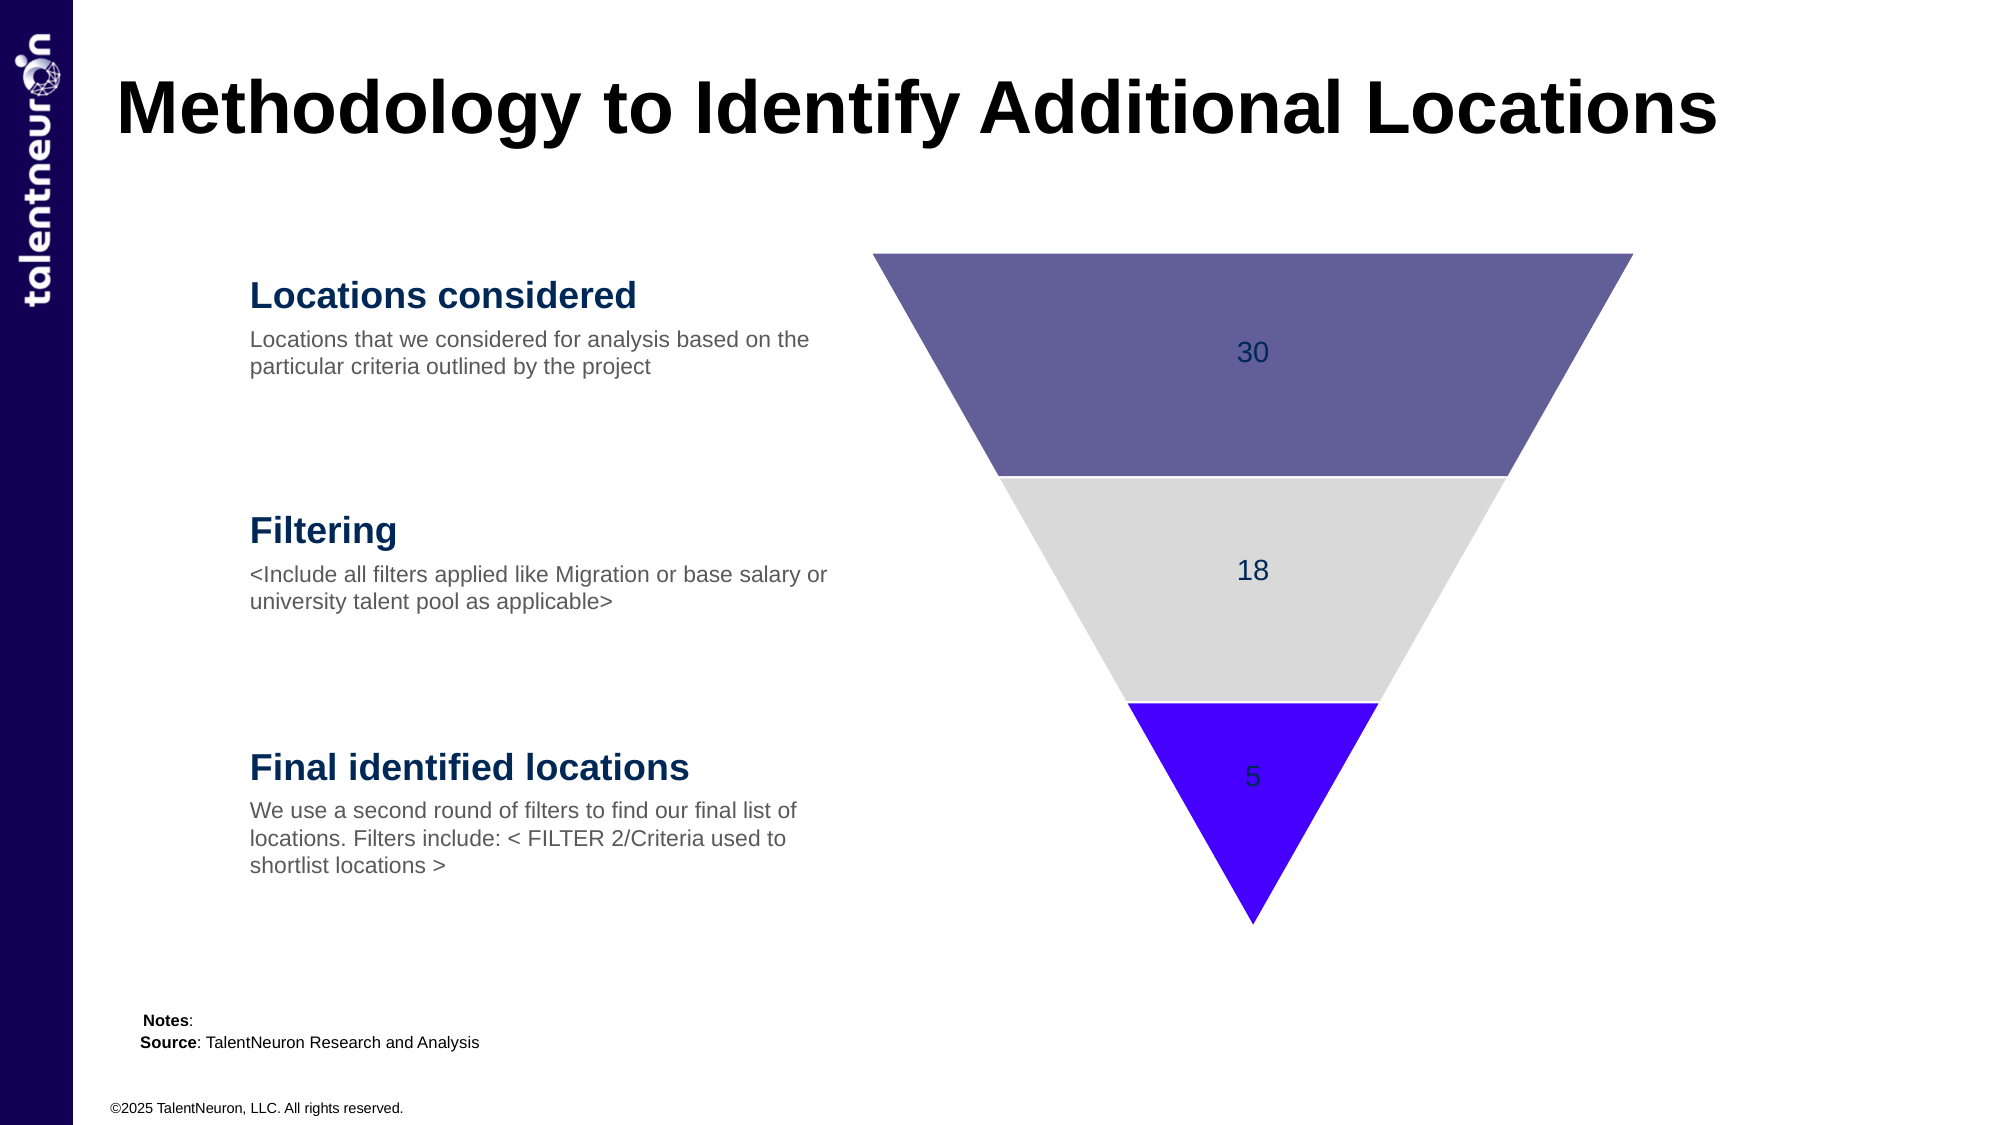

# Methodology to Identify Additional Locations
30
18
5
Locations considered
Locations that we considered for analysis based on the particular criteria outlined by the project
Filtering
<Include all filters applied like Migration or base salary or university talent pool as applicable>
Final identified locations
We use a second round of filters to find our final list of locations. Filters include: < FILTER 2/Criteria used to shortlist locations >
Notes:
Source: TalentNeuron Research and Analysis